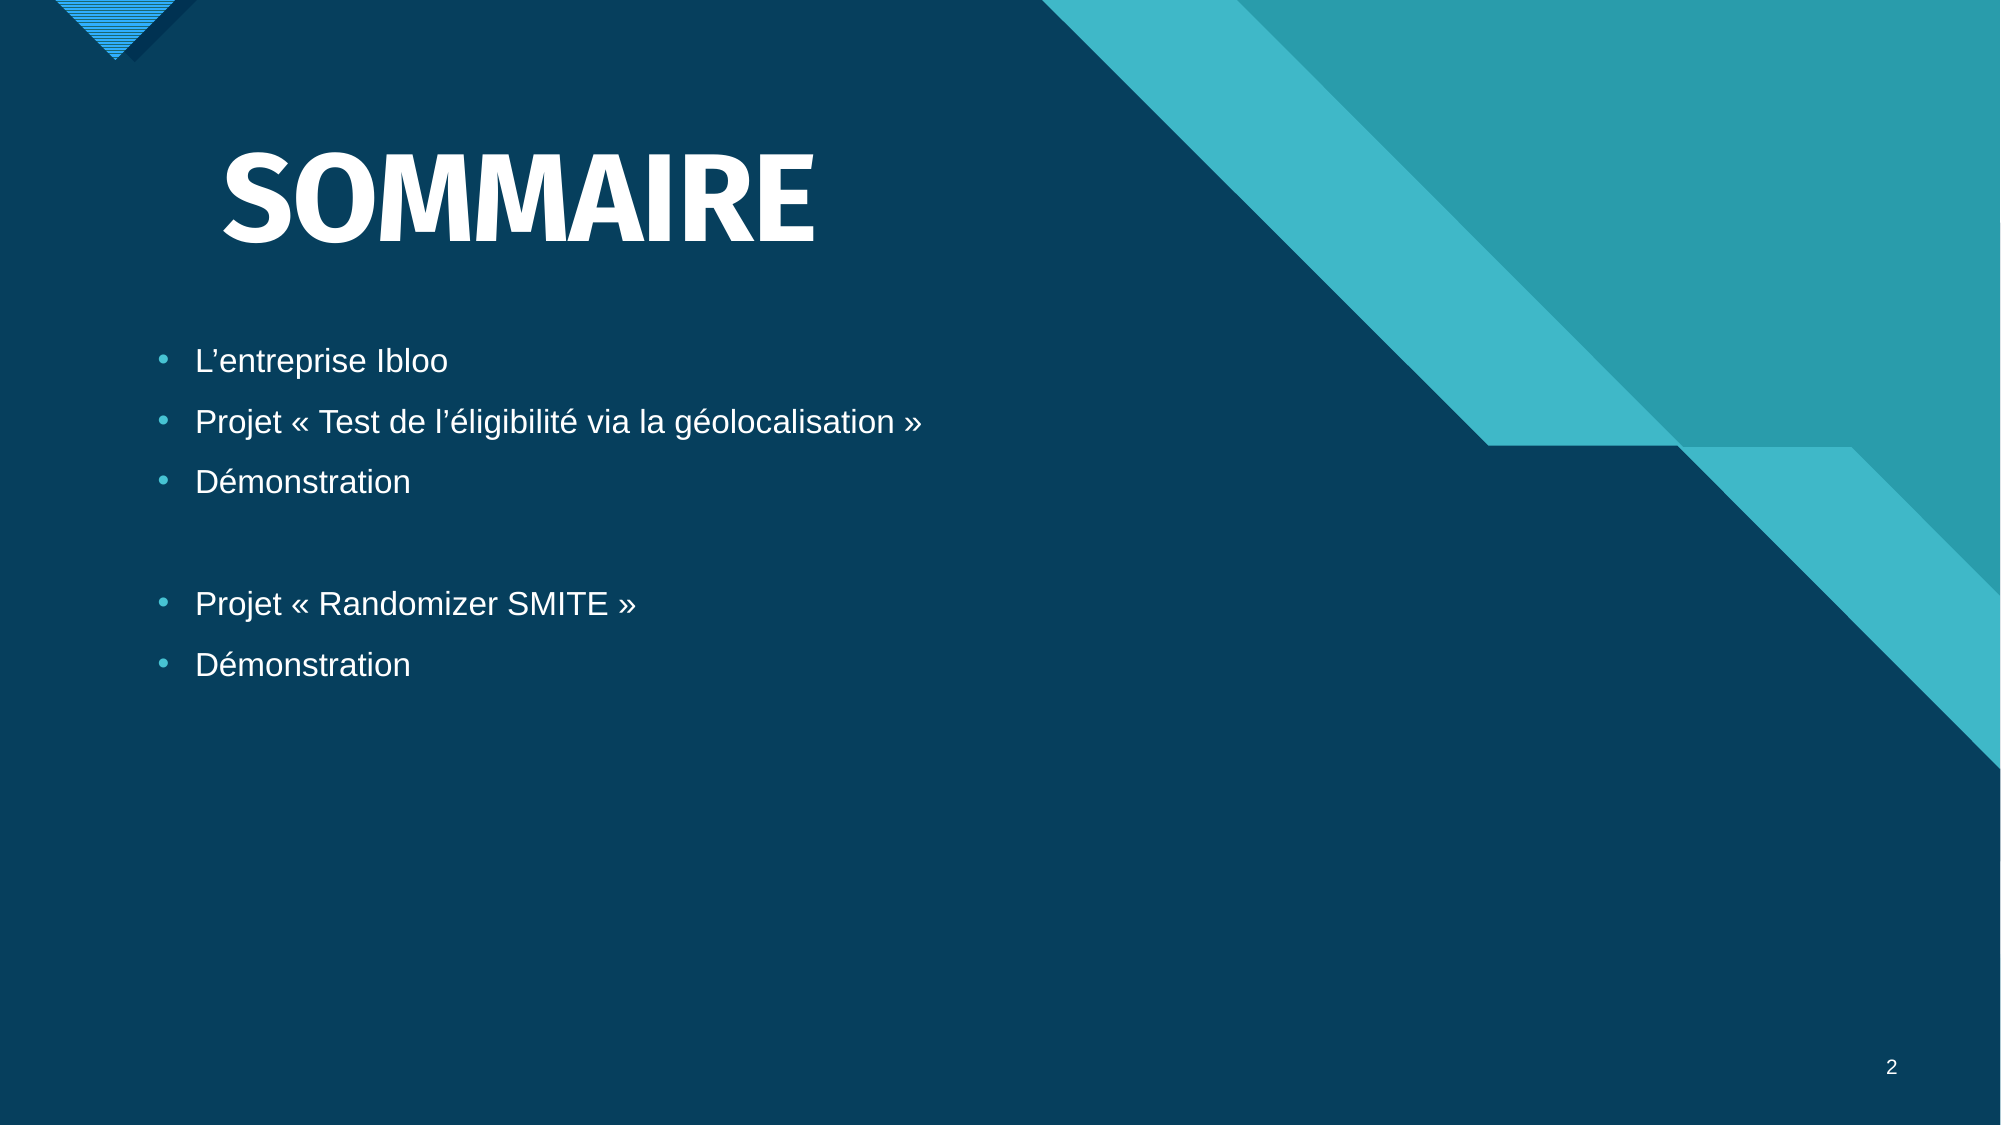

# SOMMAIRE

L’entreprise Ibloo
Projet « Test de l’éligibilité via la géolocalisation »
Démonstration

Projet « Randomizer SMITE »
Démonstration

2